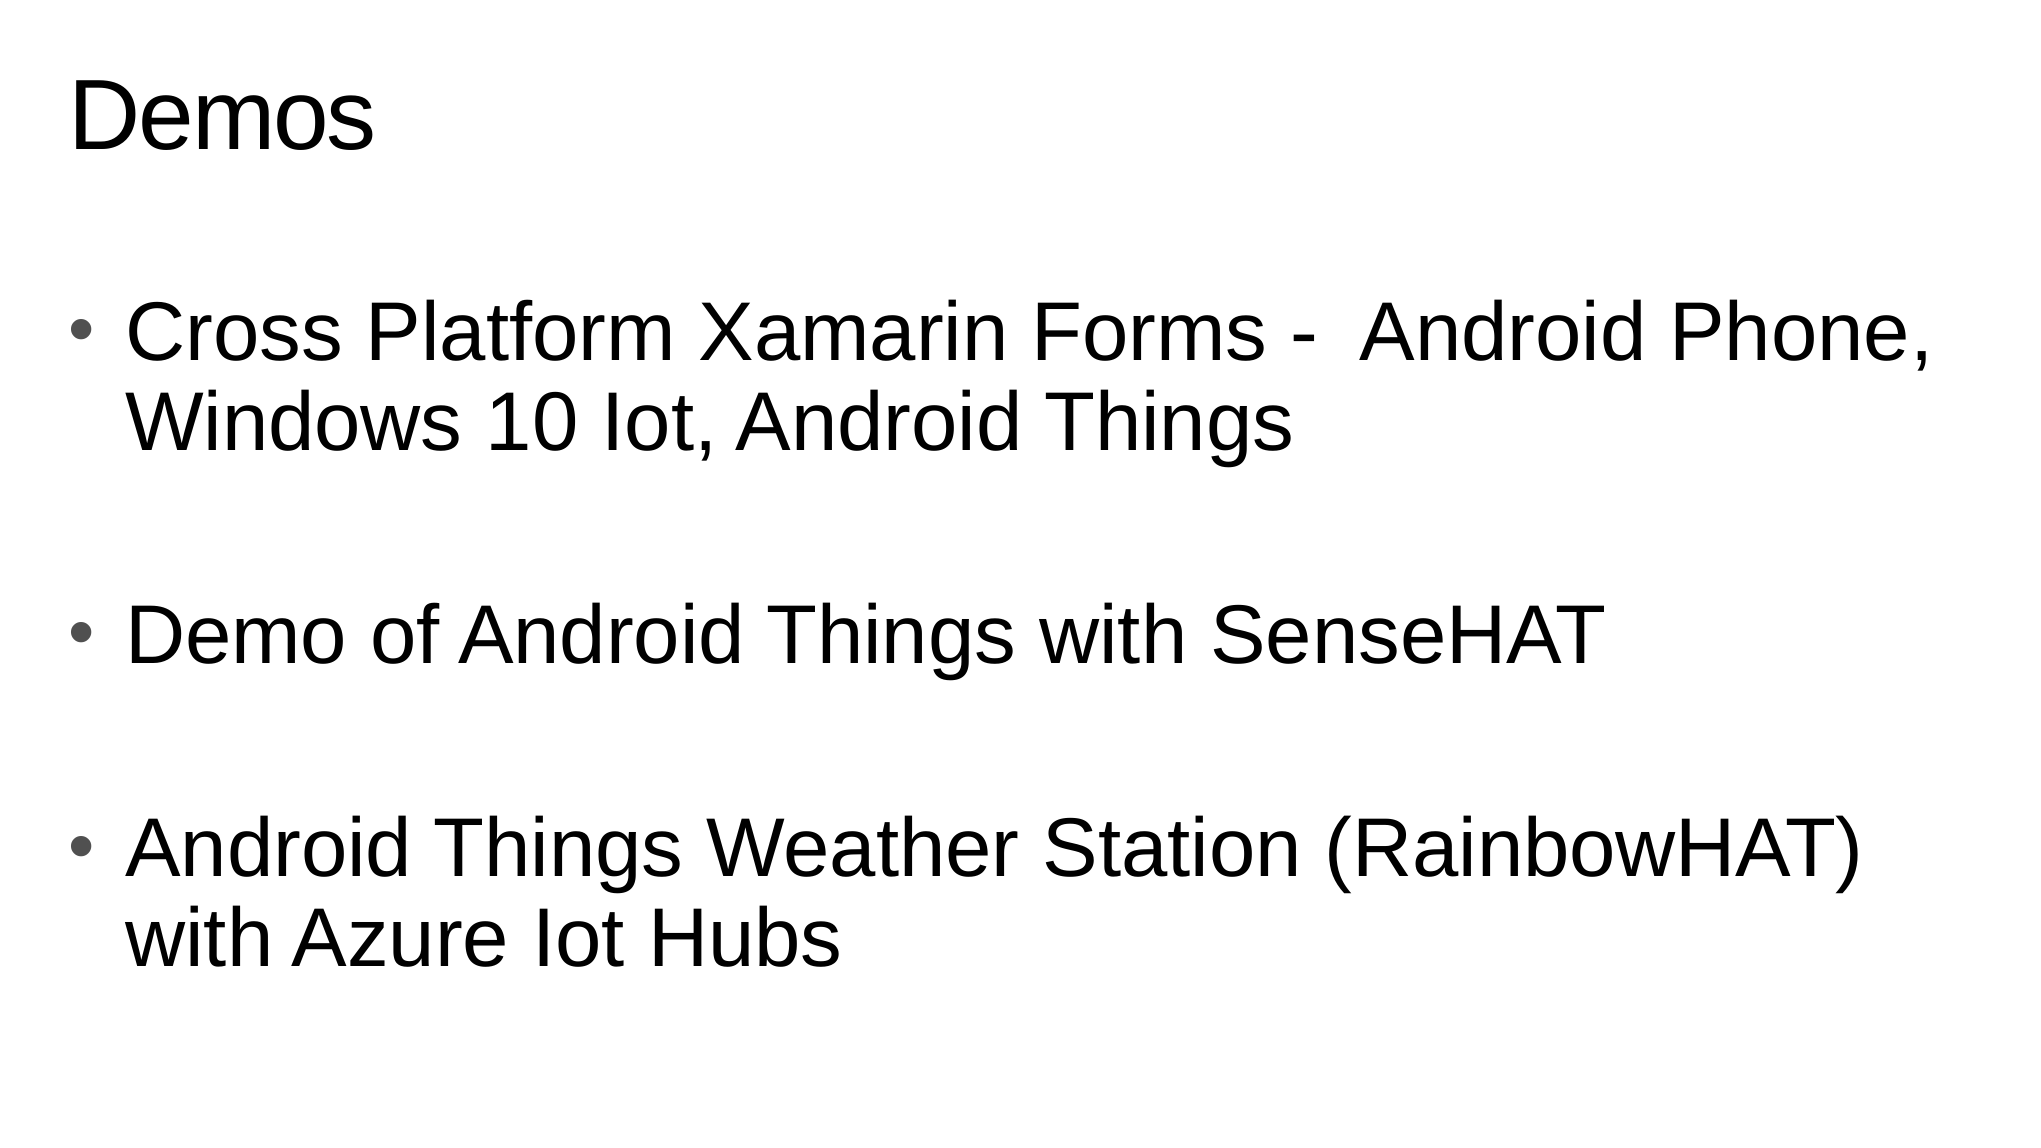

# Demos
Cross Platform Xamarin Forms -  Android Phone, Windows 10 Iot, Android Things

Demo of Android Things with SenseHAT

Android Things Weather Station (RainbowHAT) with Azure Iot Hubs